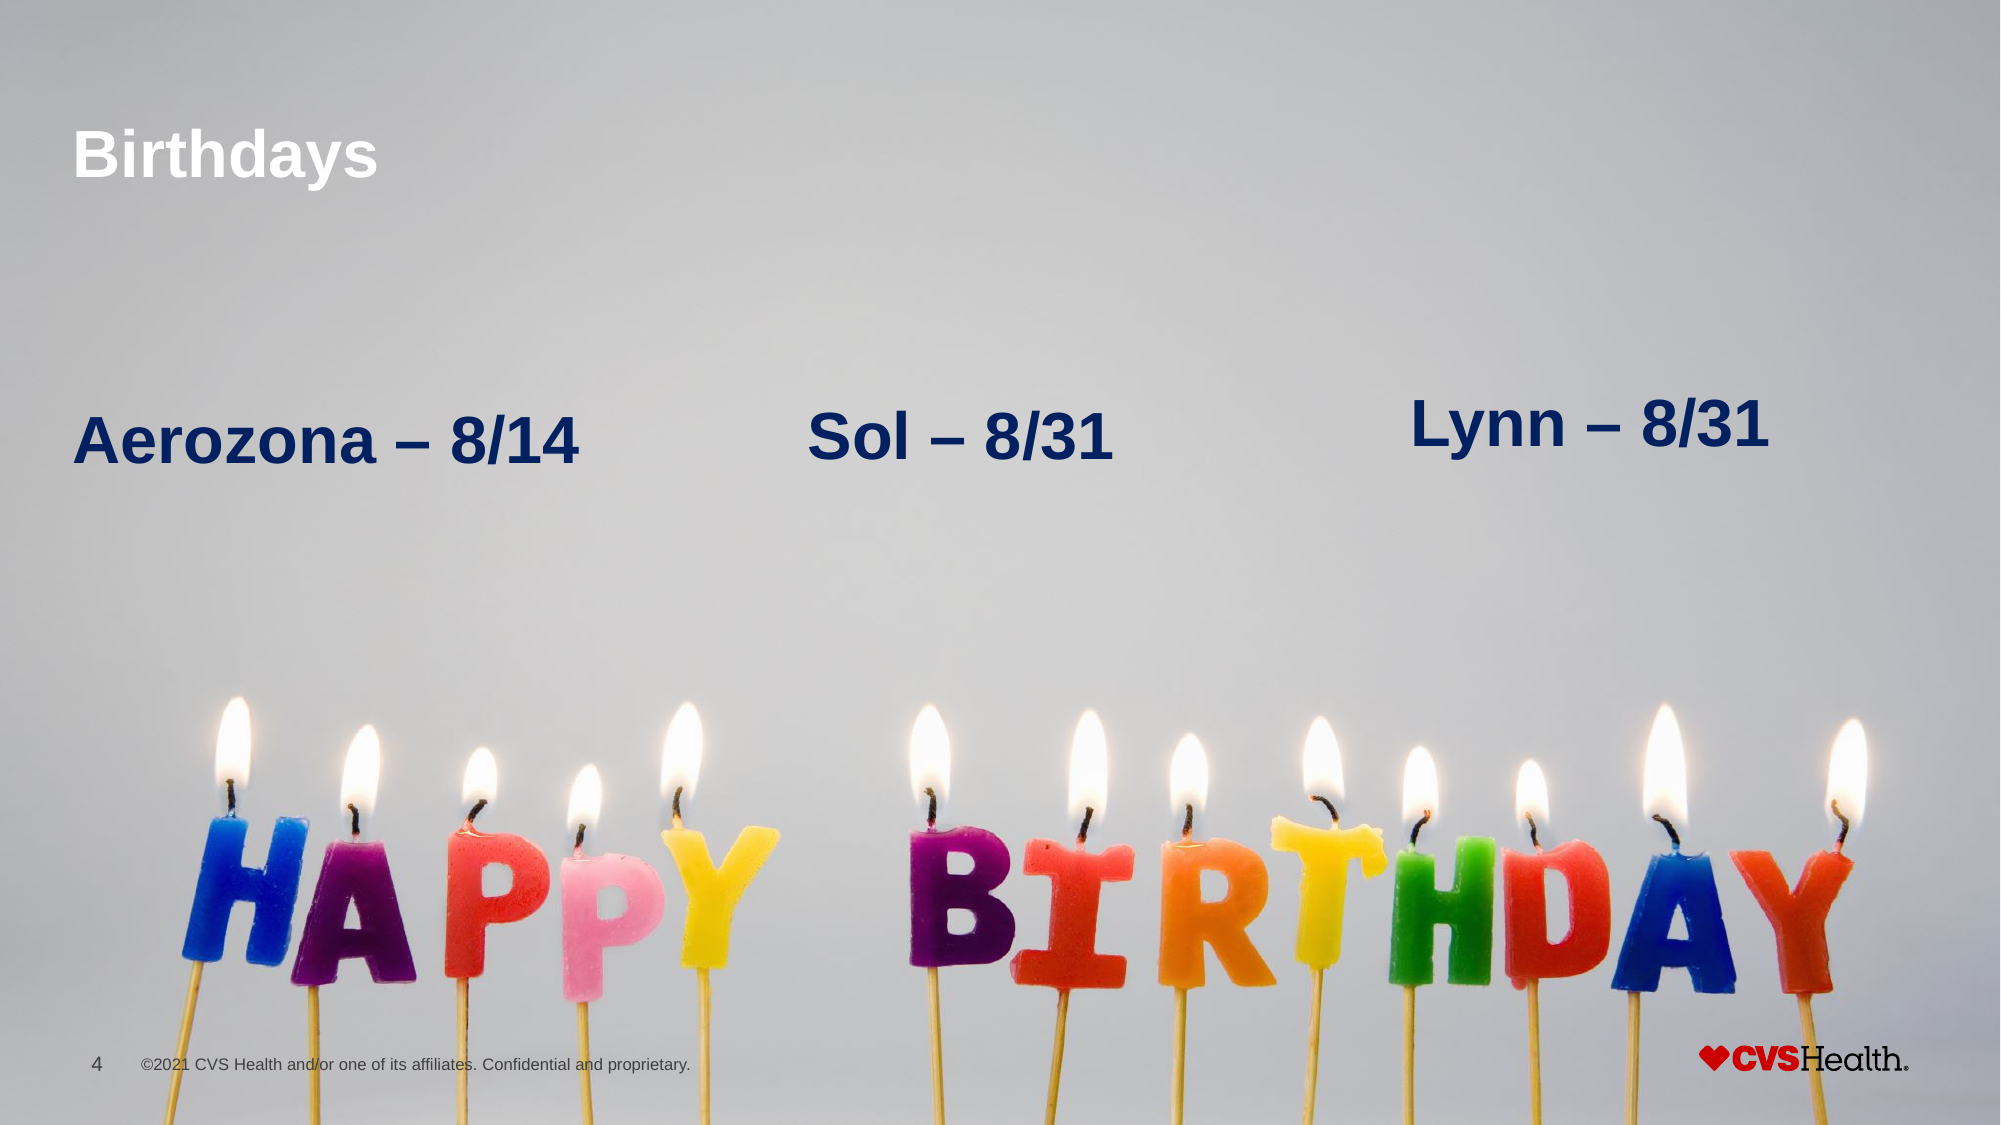

# Birthdays
Lynn – 8/31
Aerozona – 8/14
Sol – 8/31